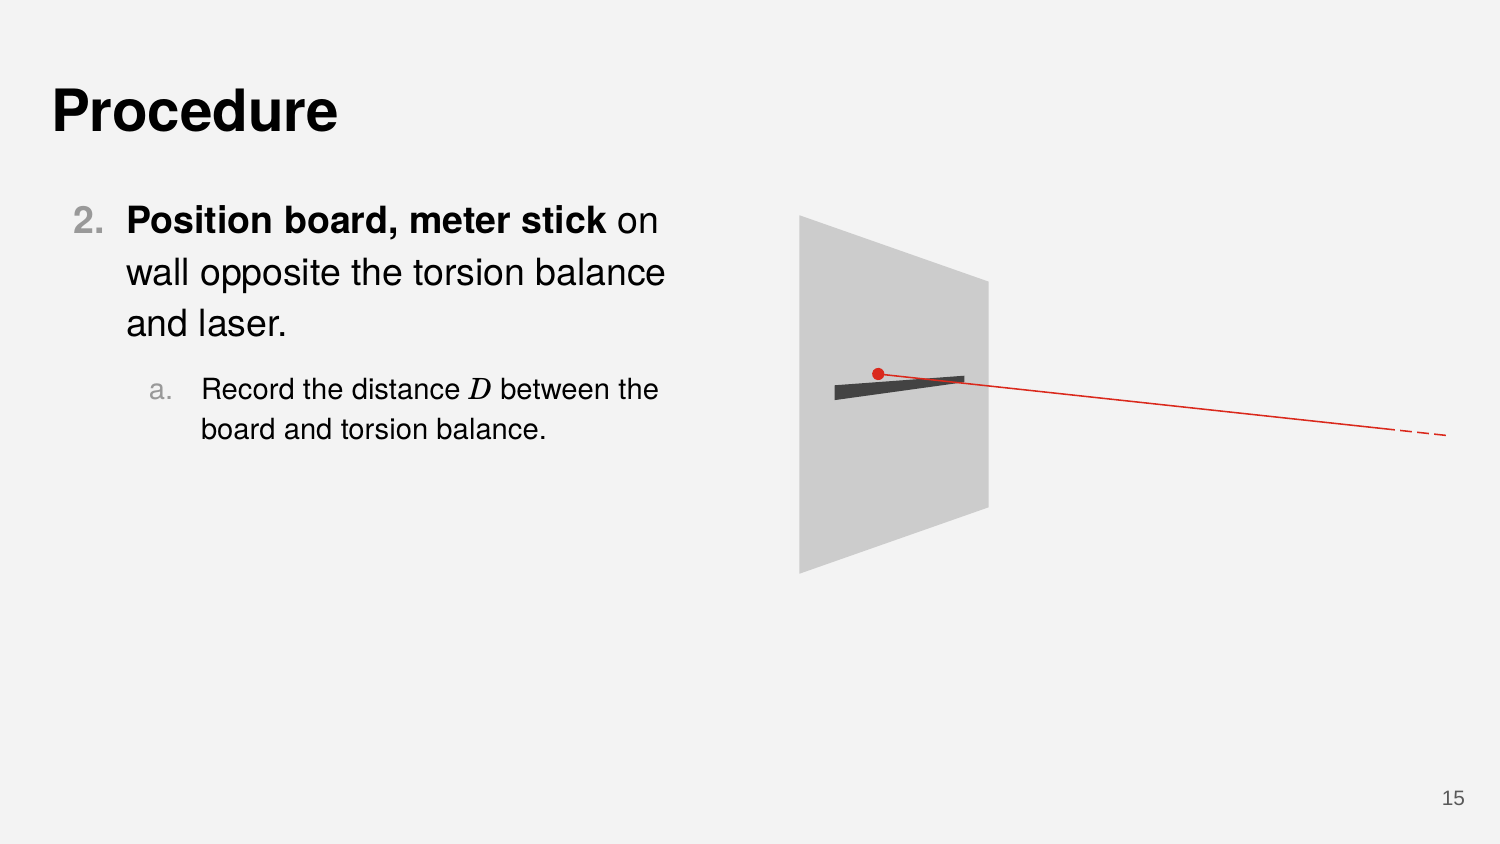

# Procedure
Position board, meter stick on wall opposite the torsion balance and laser.
Record the distance D between the board and torsion balance.

15